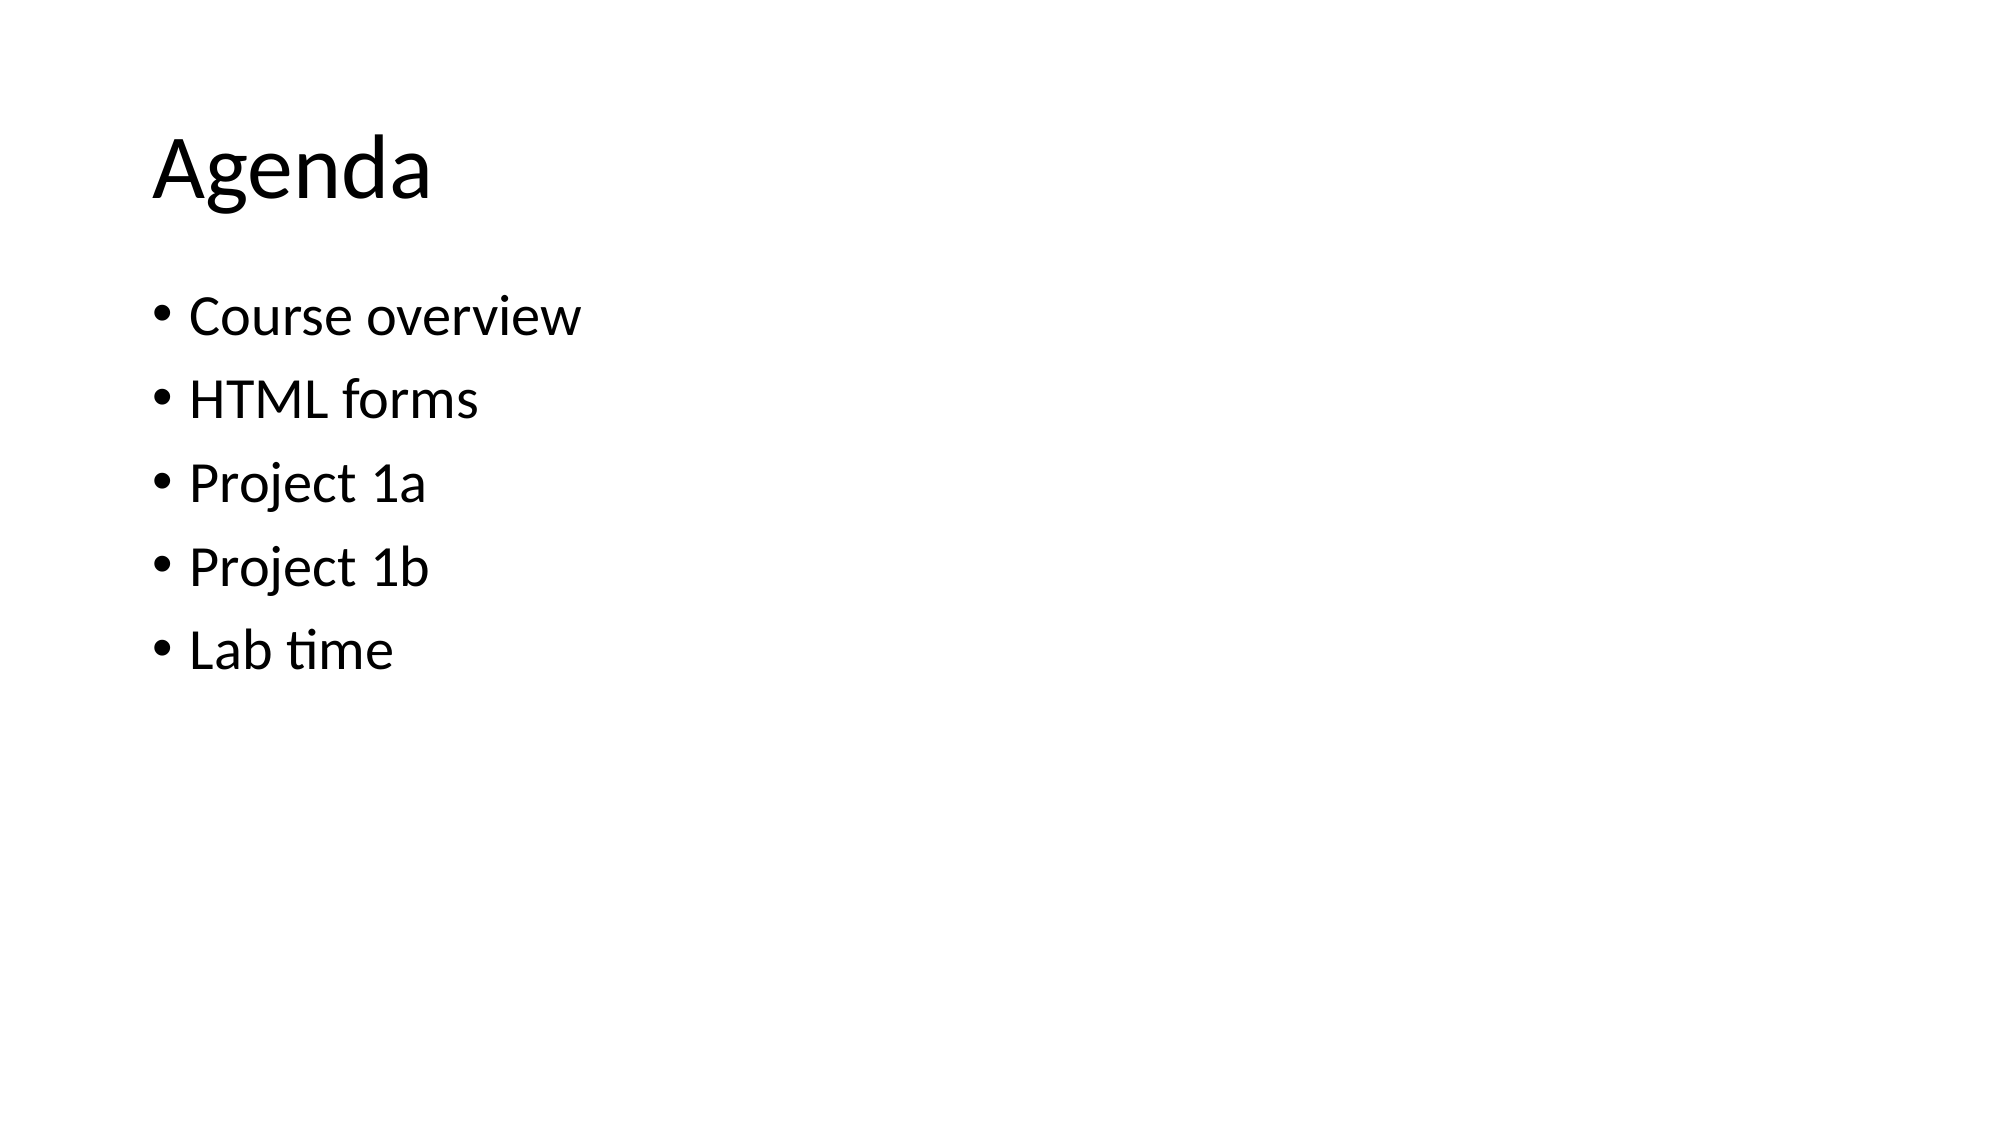

# Agenda
Course overview
HTML forms
Project 1a
Project 1b
Lab time